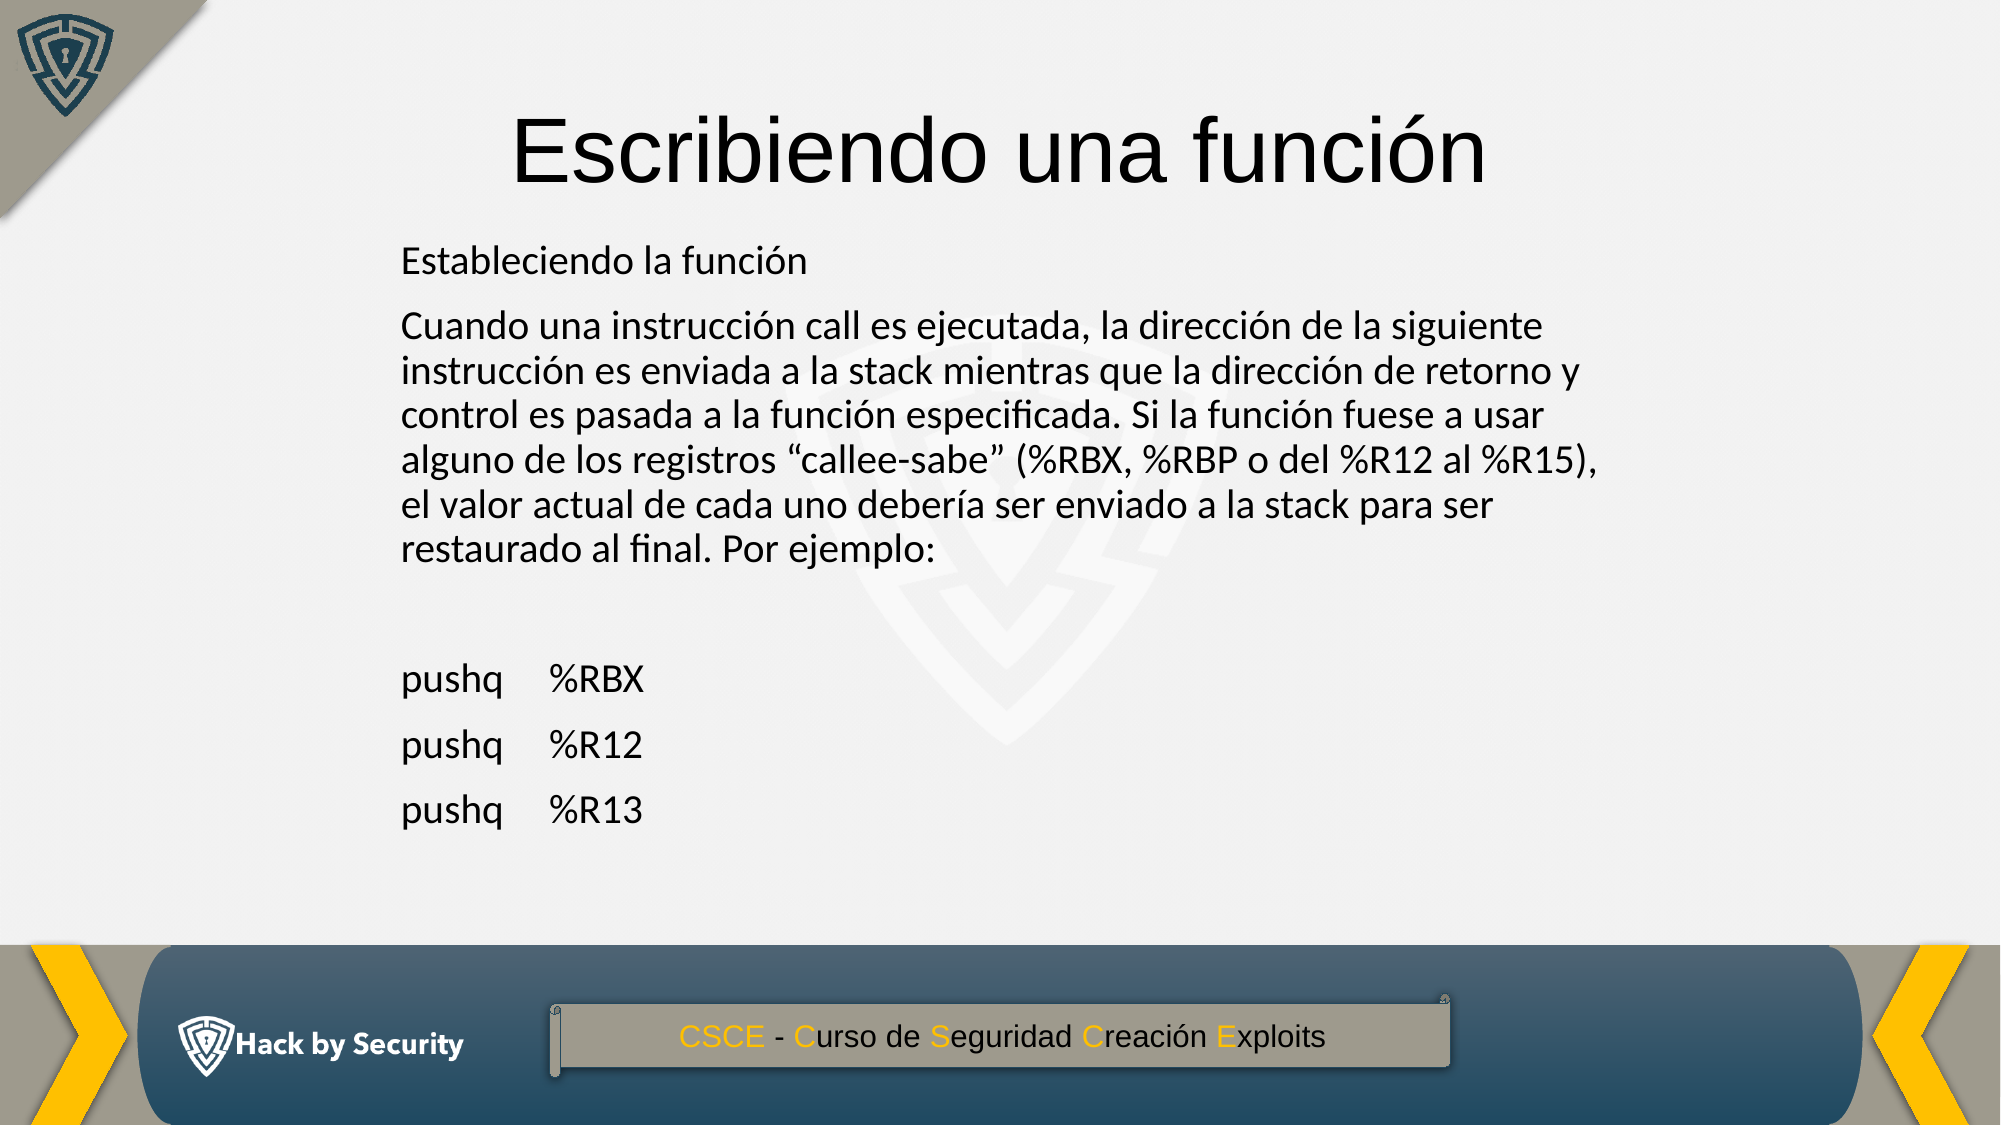

Escribiendo una función
Estableciendo la función
Cuando una instrucción call es ejecutada, la dirección de la siguiente instrucción es enviada a la stack mientras que la dirección de retorno y control es pasada a la función especificada. Si la función fuese a usar alguno de los registros “callee-sabe” (%RBX, %RBP o del %R12 al %R15), el valor actual de cada uno debería ser enviado a la stack para ser restaurado al final. Por ejemplo:

pushq	%RBX
pushq	%R12
pushq	%R13